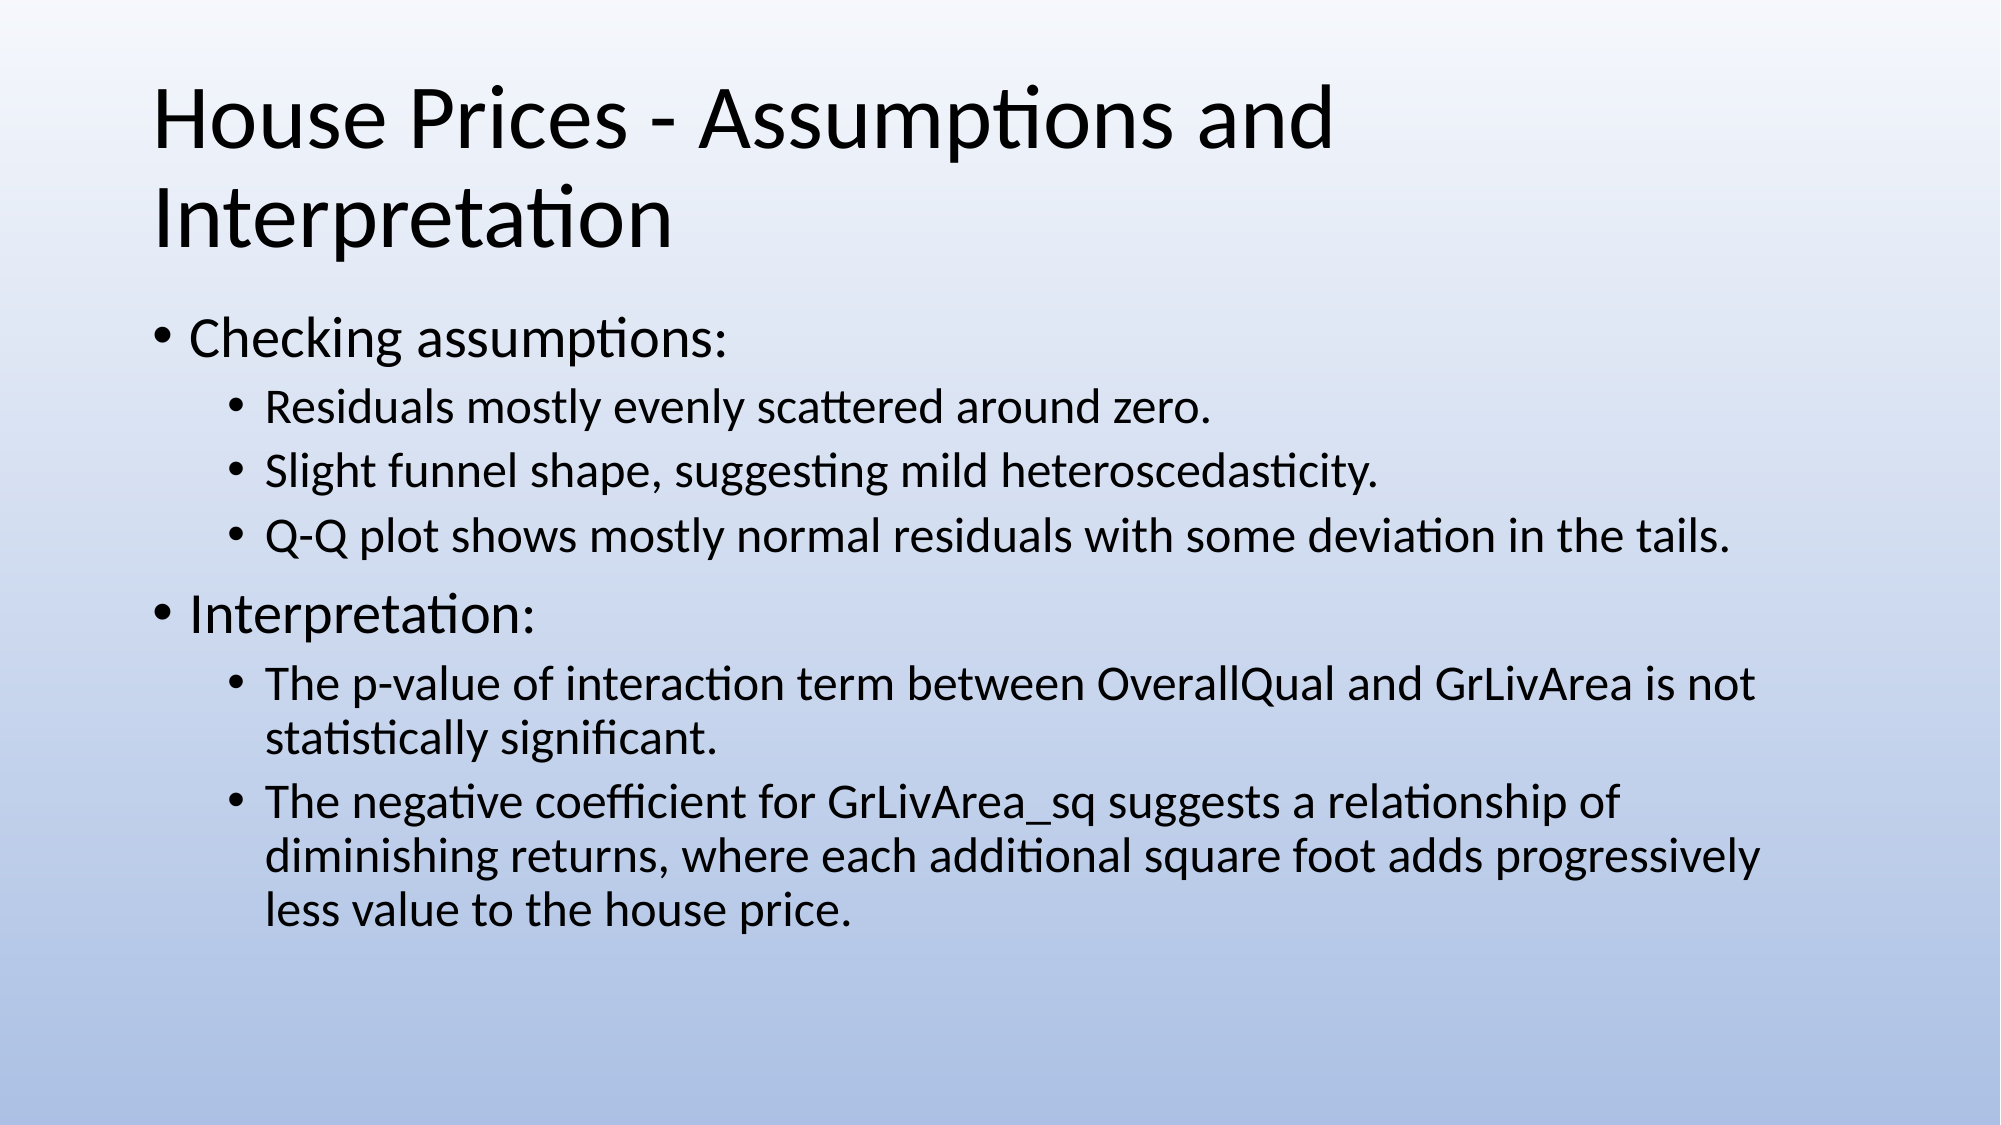

# House Prices - Assumptions and Interpretation
Checking assumptions:
Residuals mostly evenly scattered around zero.
Slight funnel shape, suggesting mild heteroscedasticity.
Q-Q plot shows mostly normal residuals with some deviation in the tails.
Interpretation:
The p-value of interaction term between OverallQual and GrLivArea is not statistically significant.
The negative coefficient for GrLivArea_sq suggests a relationship of diminishing returns, where each additional square foot adds progressively less value to the house price.